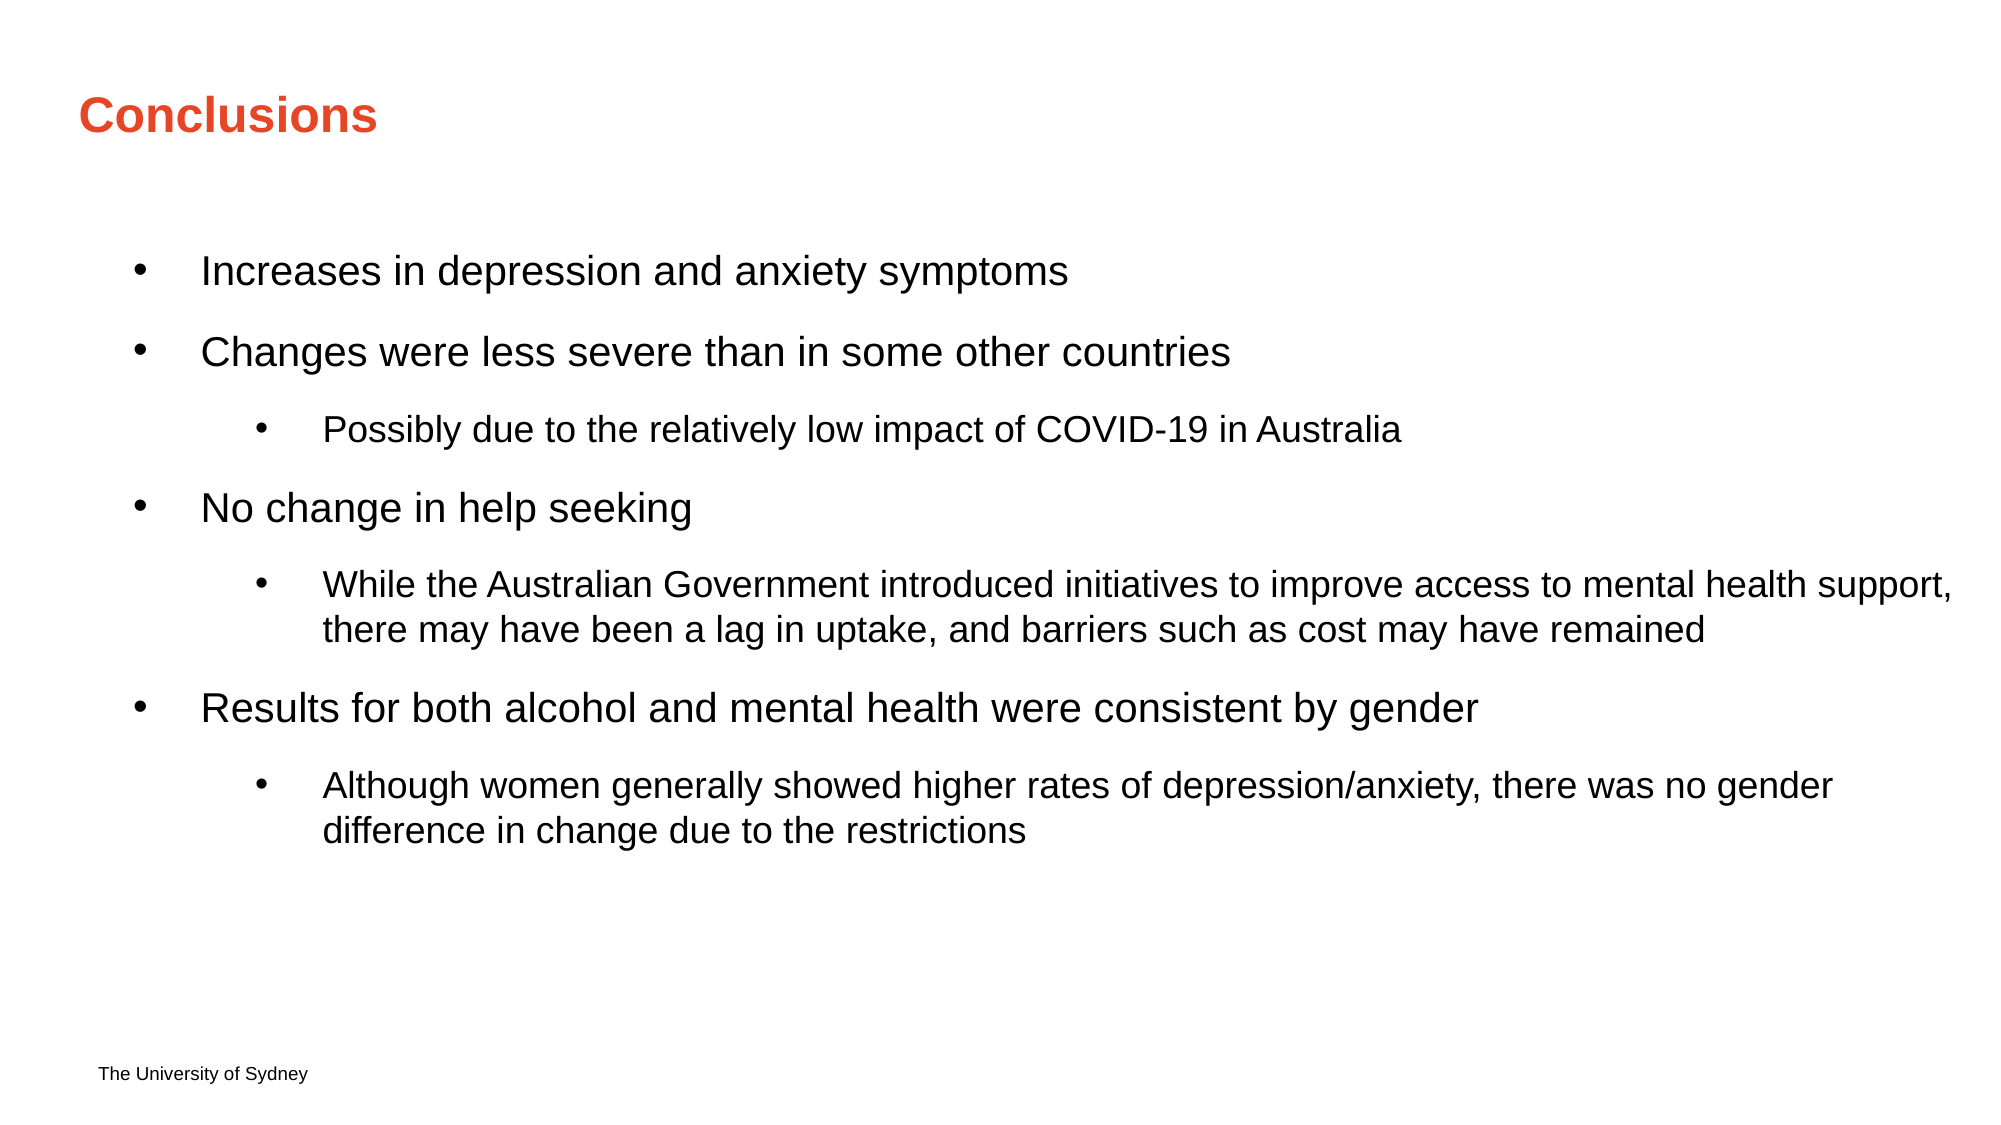

# Conclusions
Increases in depression and anxiety symptoms
Changes were less severe than in some other countries
Possibly due to the relatively low impact of COVID-19 in Australia
No change in help seeking
While the Australian Government introduced initiatives to improve access to mental health support, there may have been a lag in uptake, and barriers such as cost may have remained
Results for both alcohol and mental health were consistent by gender
Although women generally showed higher rates of depression/anxiety, there was no gender difference in change due to the restrictions